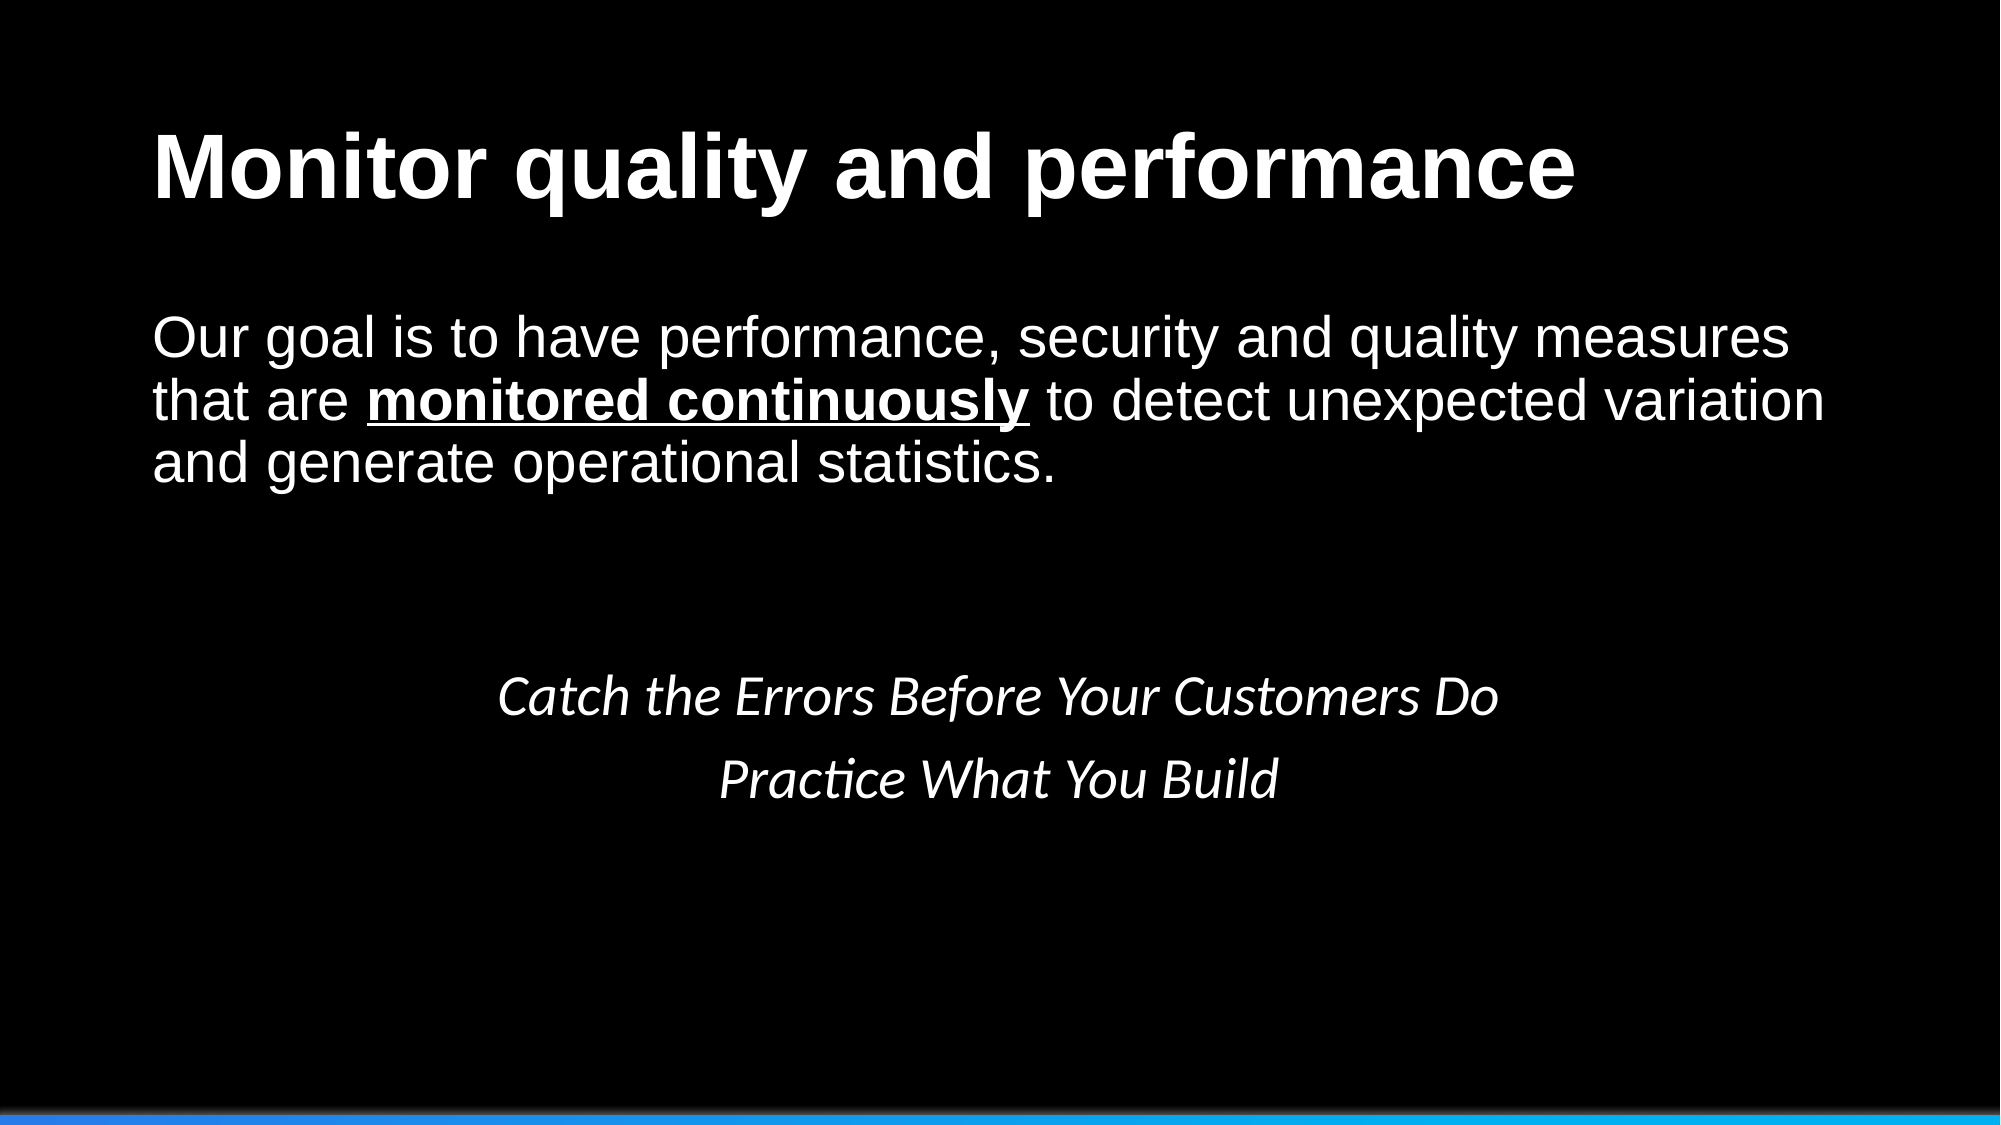

# Monitor quality and performance
Our goal is to have performance, security and quality measures that are monitored continuously to detect unexpected variation and generate operational statistics.

Catch the Errors Before Your Customers Do
Practice What You Build